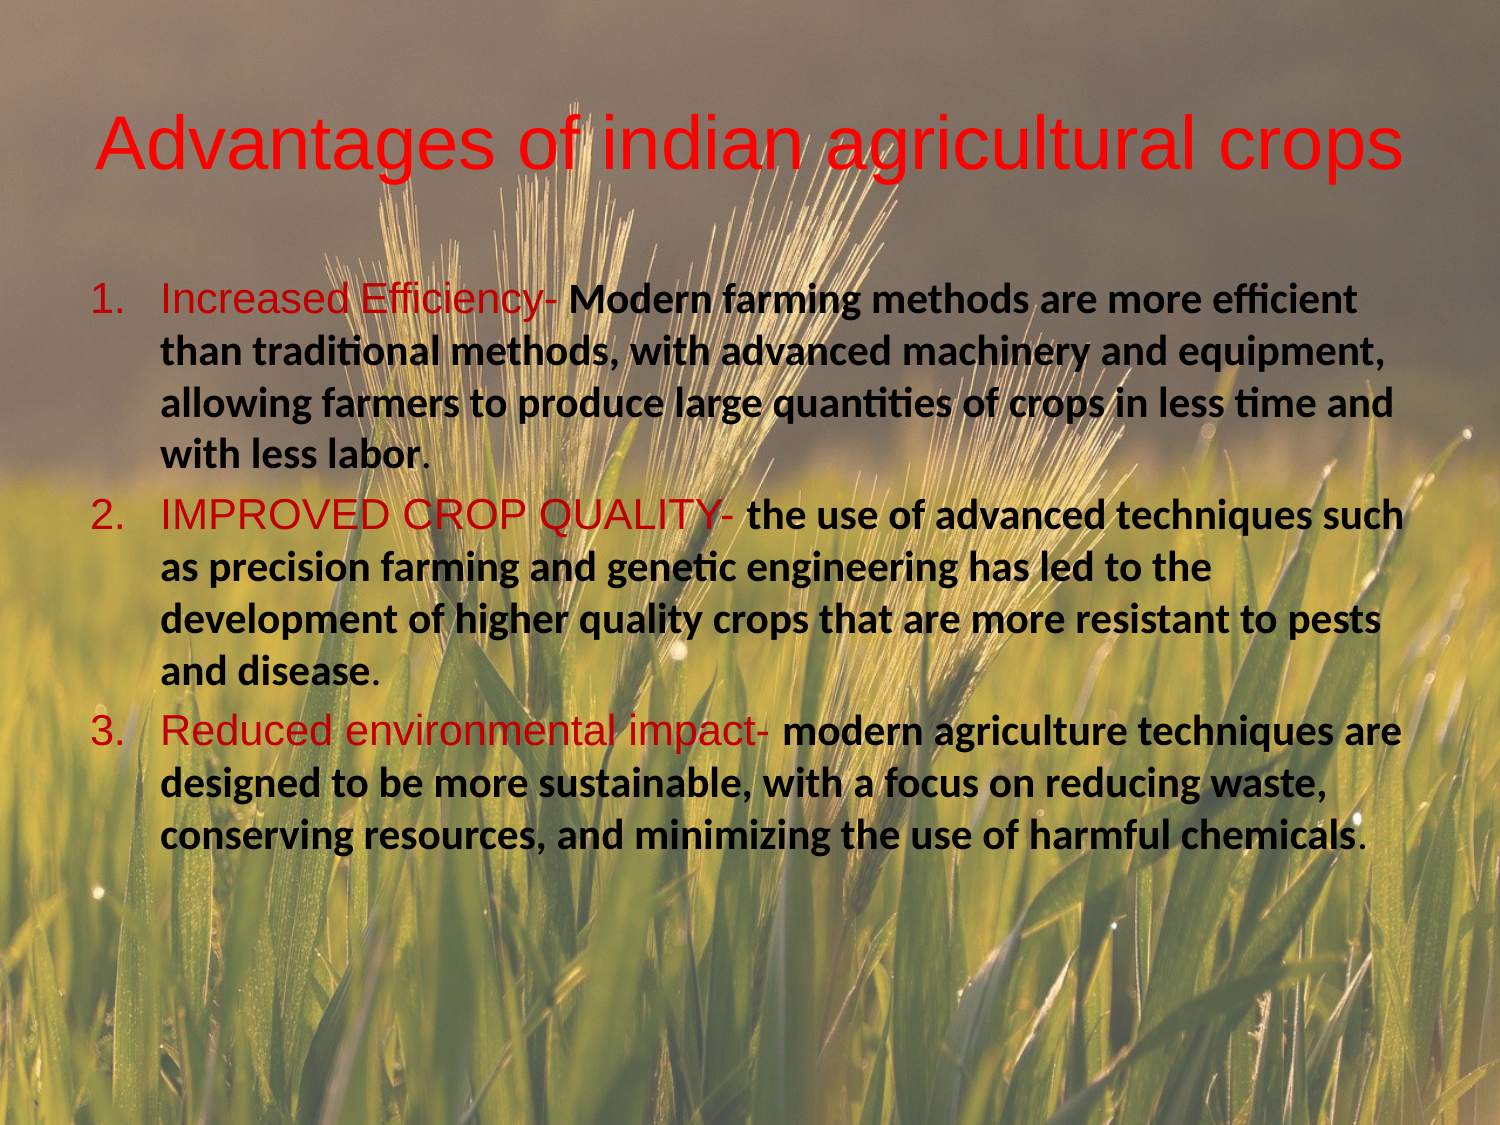

# Advantages of indian agricultural crops
Increased Efficiency- Modern farming methods are more efficient than traditional methods, with advanced machinery and equipment, allowing farmers to produce large quantities of crops in less time and with less labor.
IMPROVED CROP QUALITY- the use of advanced techniques such as precision farming and genetic engineering has led to the development of higher quality crops that are more resistant to pests and disease.
Reduced environmental impact- modern agriculture techniques are designed to be more sustainable, with a focus on reducing waste, conserving resources, and minimizing the use of harmful chemicals.